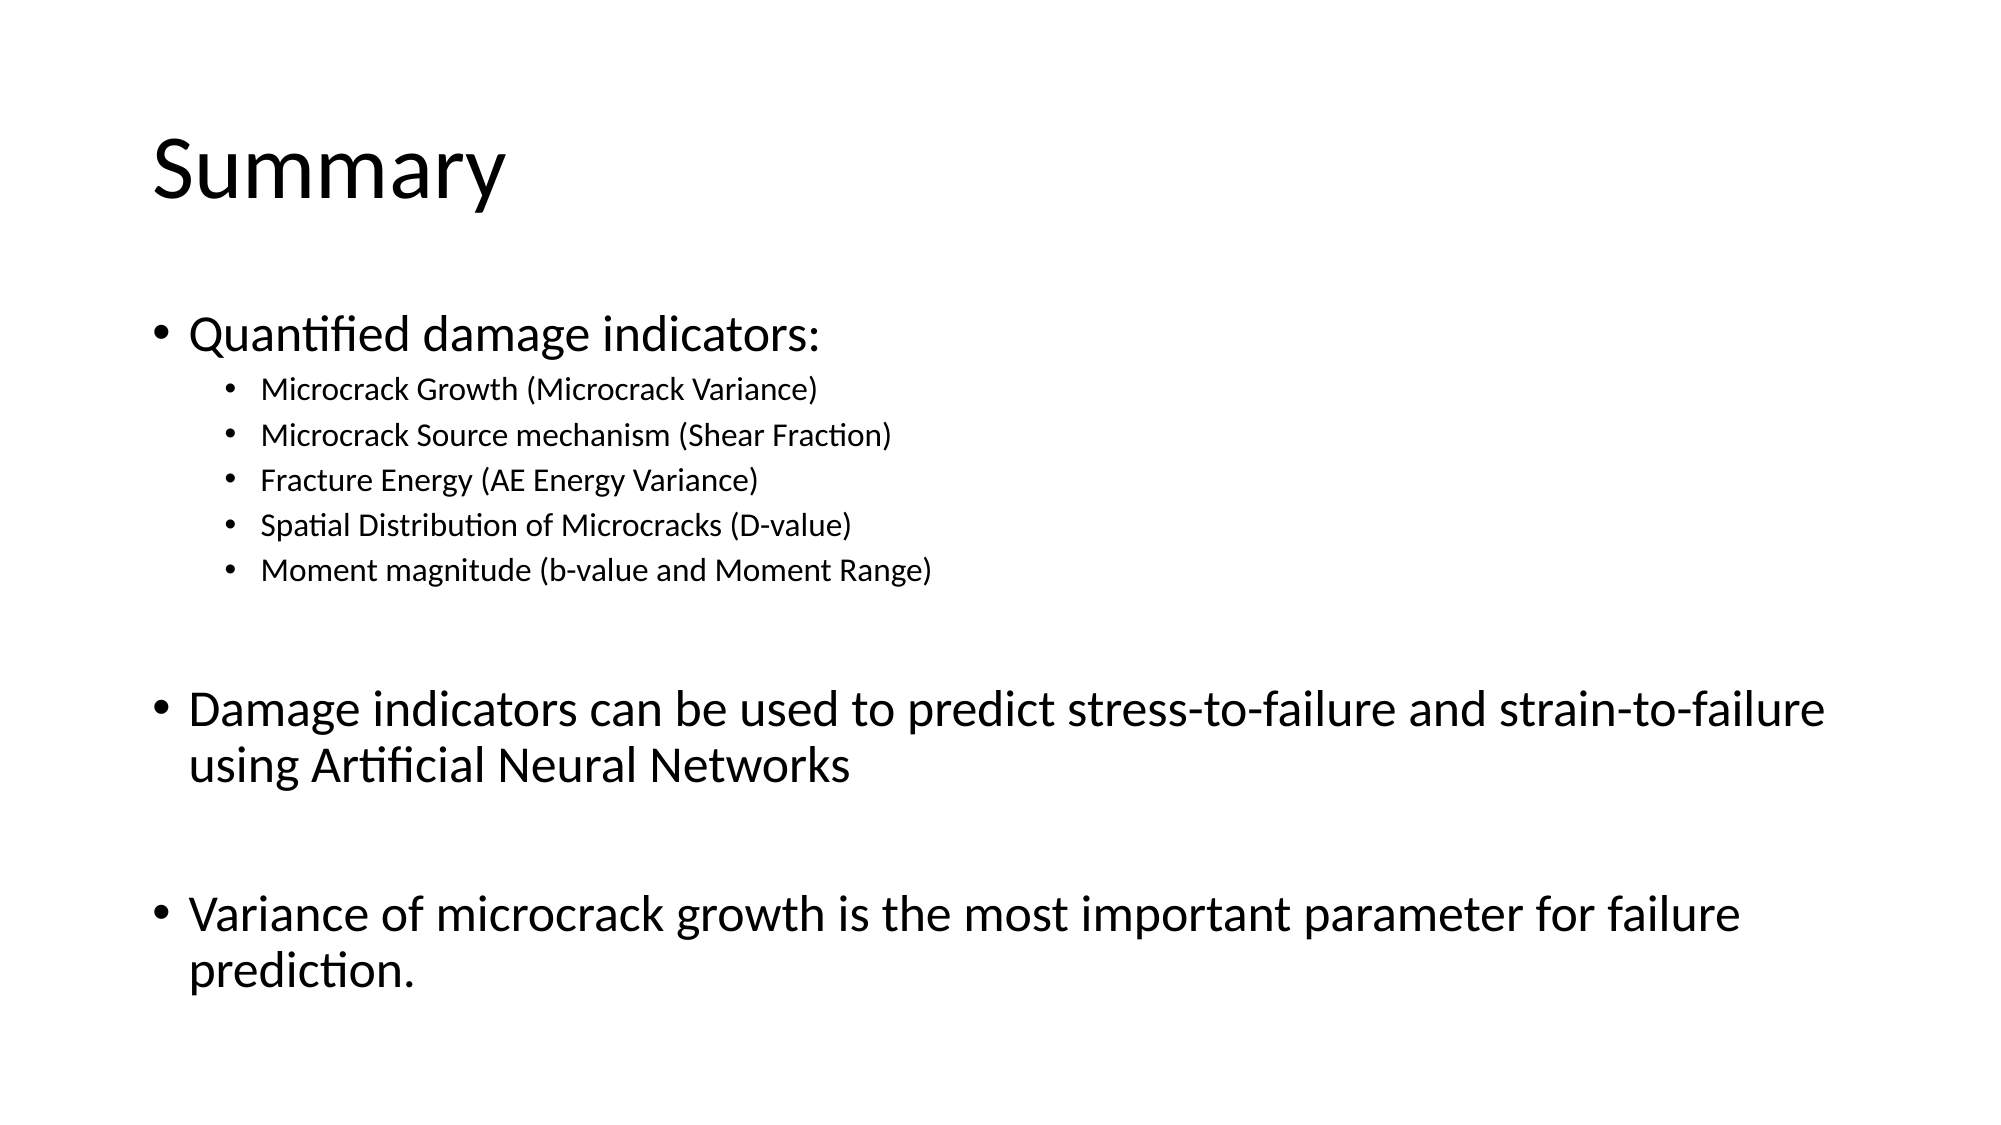

# Summary
Quantified damage indicators:
Microcrack Growth (Microcrack Variance)
Microcrack Source mechanism (Shear Fraction)
Fracture Energy (AE Energy Variance)
Spatial Distribution of Microcracks (D-value)
Moment magnitude (b-value and Moment Range)

Damage indicators can be used to predict stress-to-failure and strain-to-failure using Artificial Neural Networks

Variance of microcrack growth is the most important parameter for failure prediction.